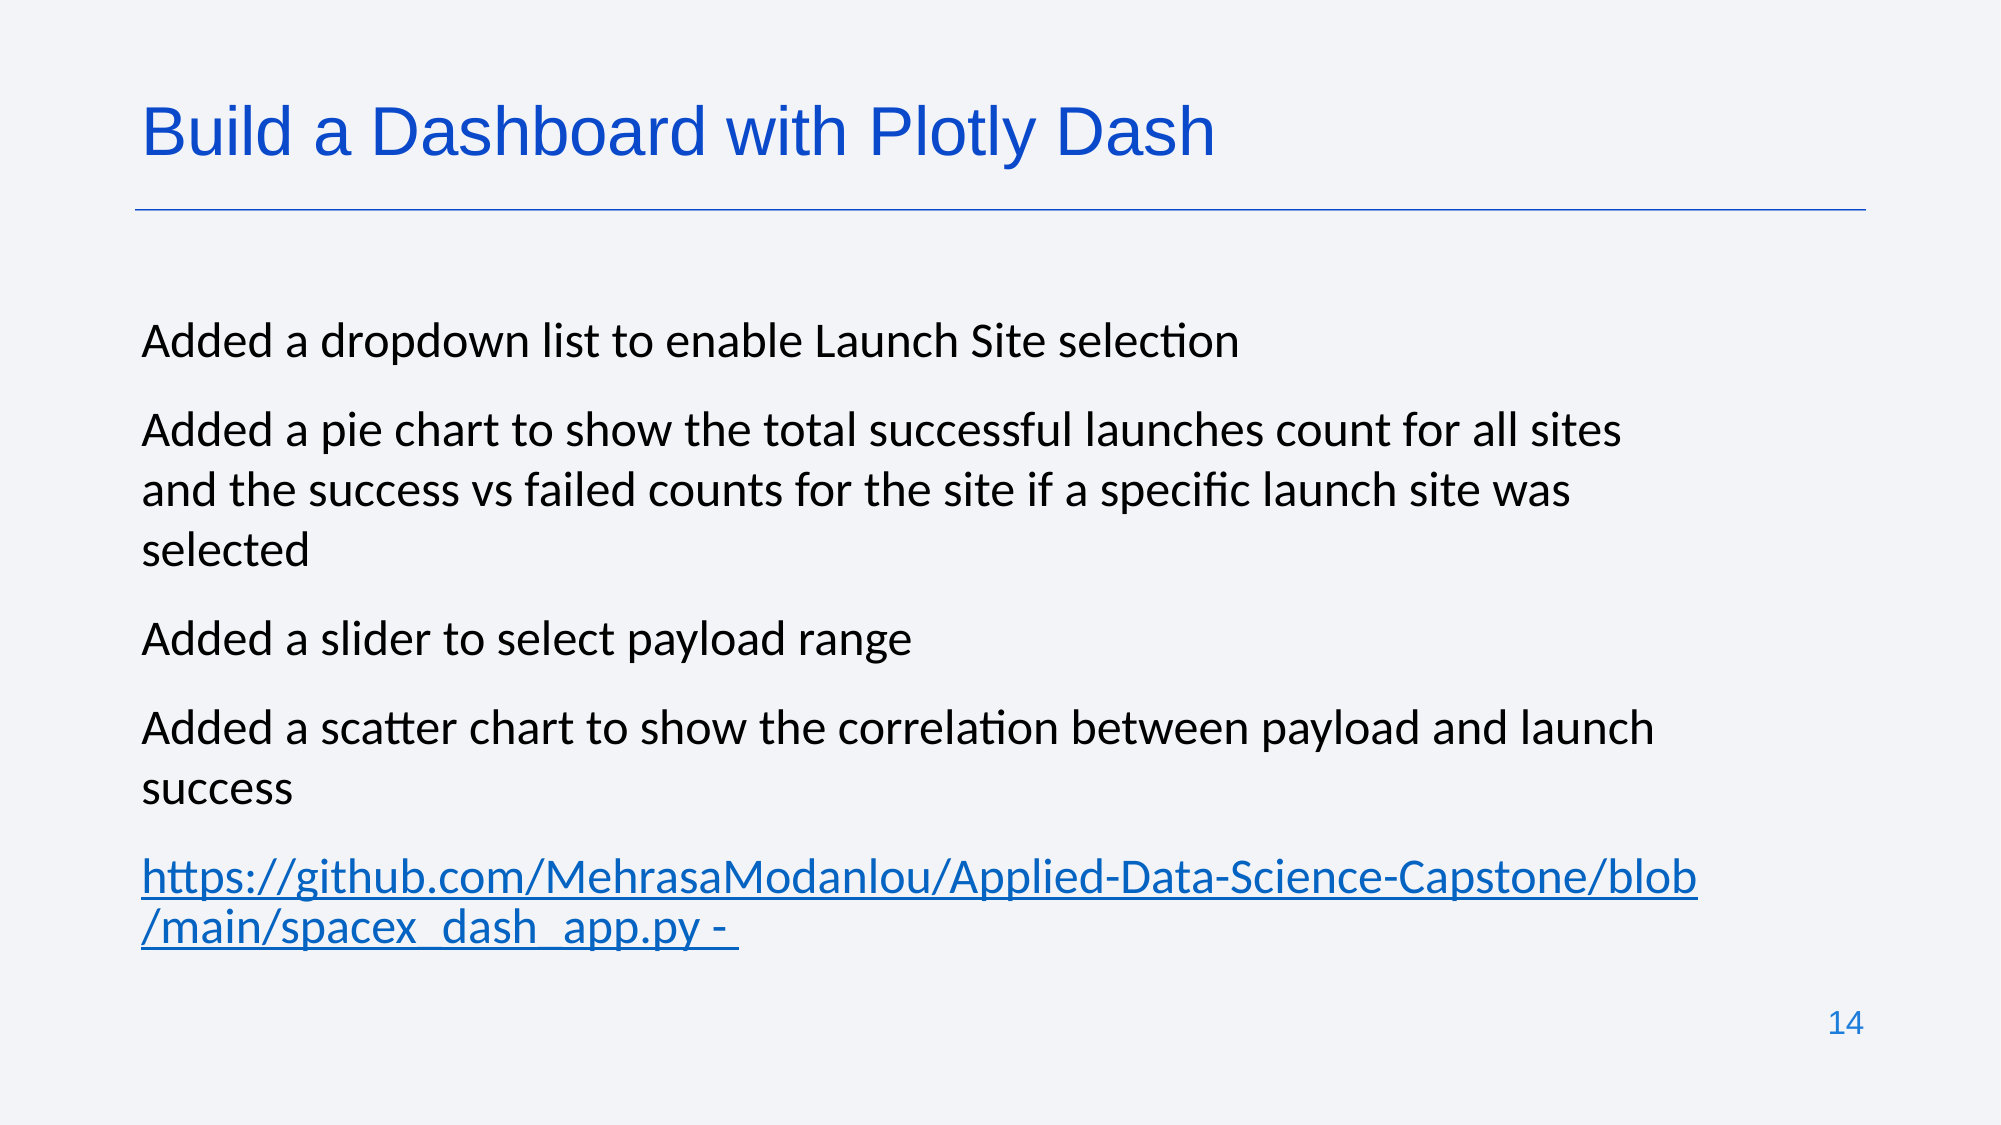

Build a Dashboard with Plotly Dash
Added a dropdown list to enable Launch Site selection
Added a pie chart to show the total successful launches count for all sites and the success vs failed counts for the site if a specific launch site was selected
Added a slider to select payload range
Added a scatter chart to show the correlation between payload and launch success
https://github.com/MehrasaModanlou/Applied-Data-Science-Capstone/blob/main/spacex_dash_app.py -
14